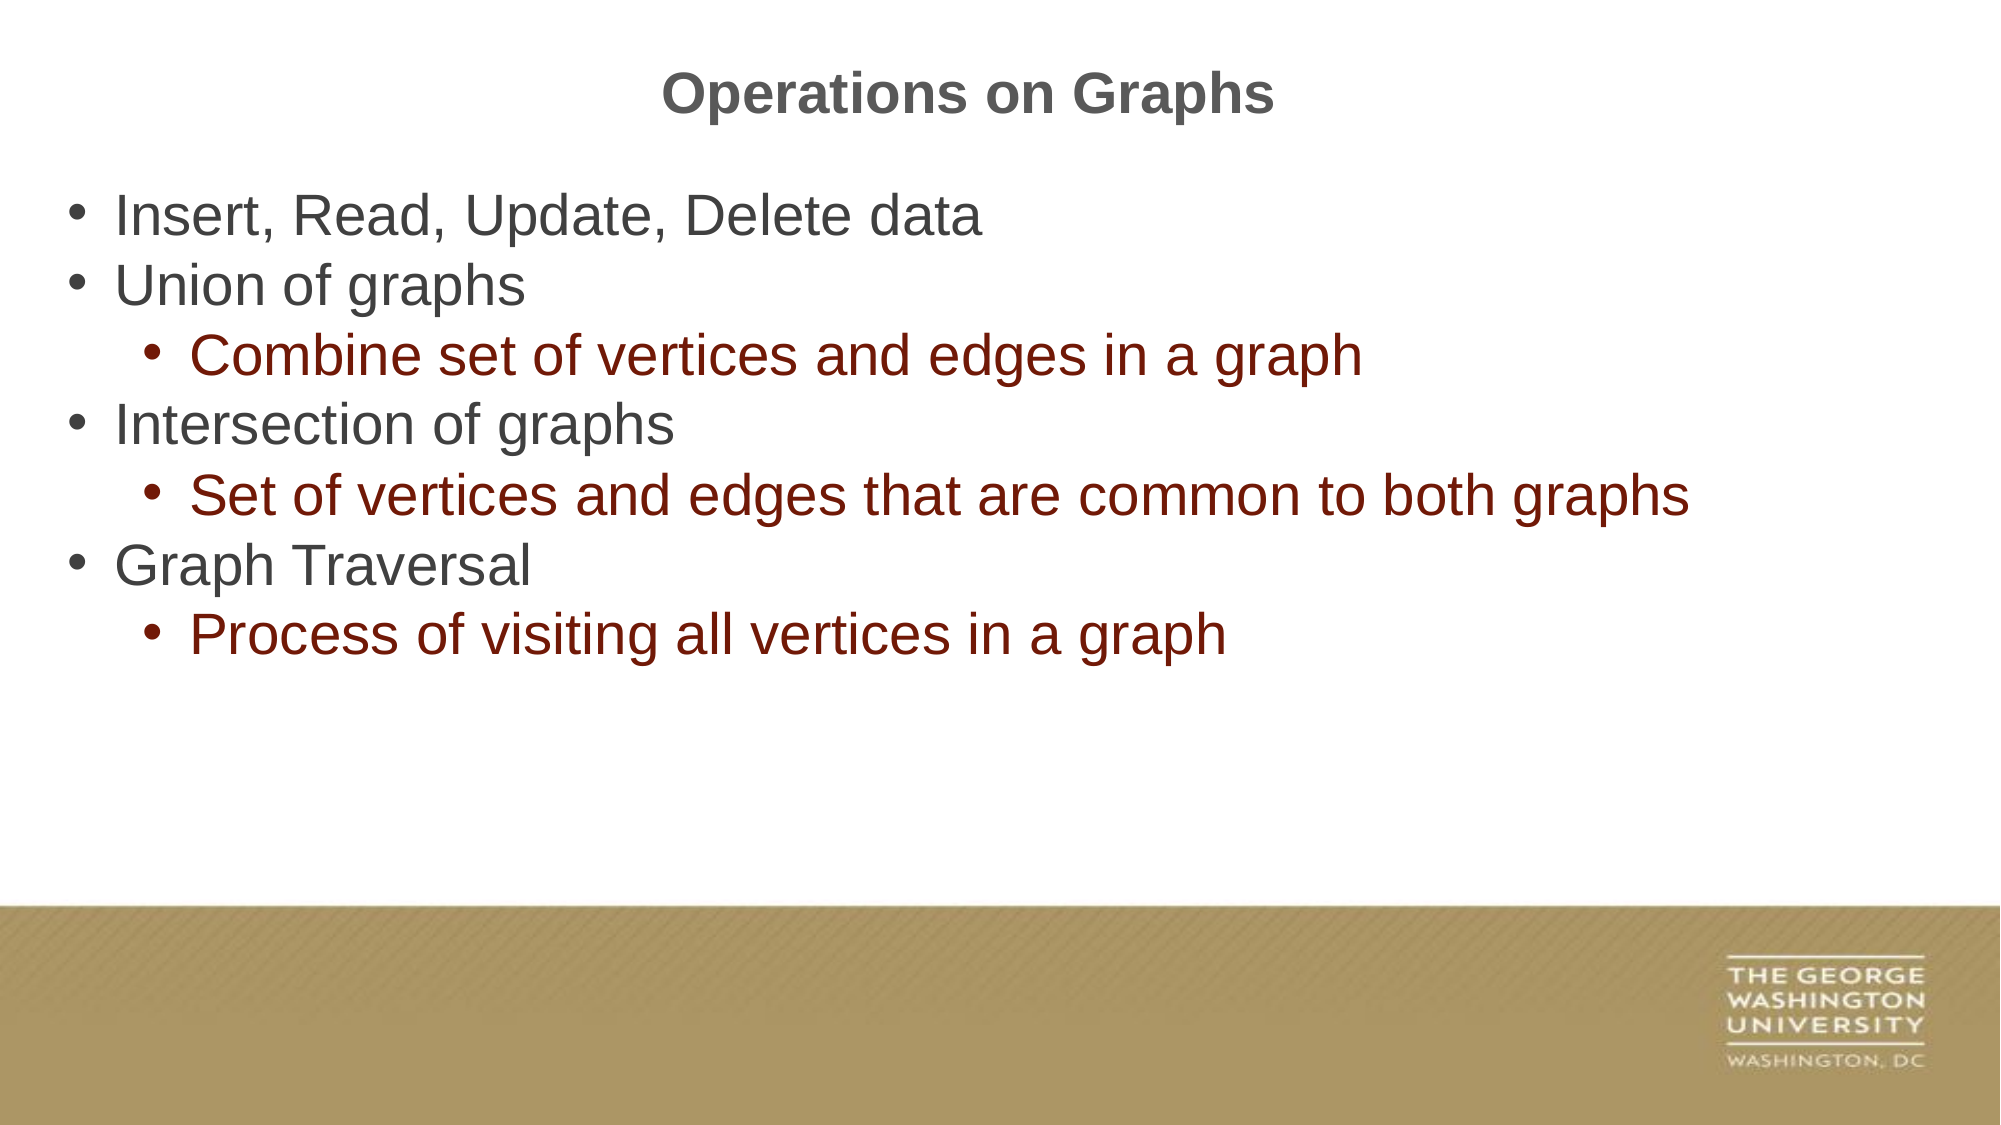

Operations on Graphs
Insert, Read, Update, Delete data
Union of graphs
Combine set of vertices and edges in a graph
Intersection of graphs
Set of vertices and edges that are common to both graphs
Graph Traversal
Process of visiting all vertices in a graph